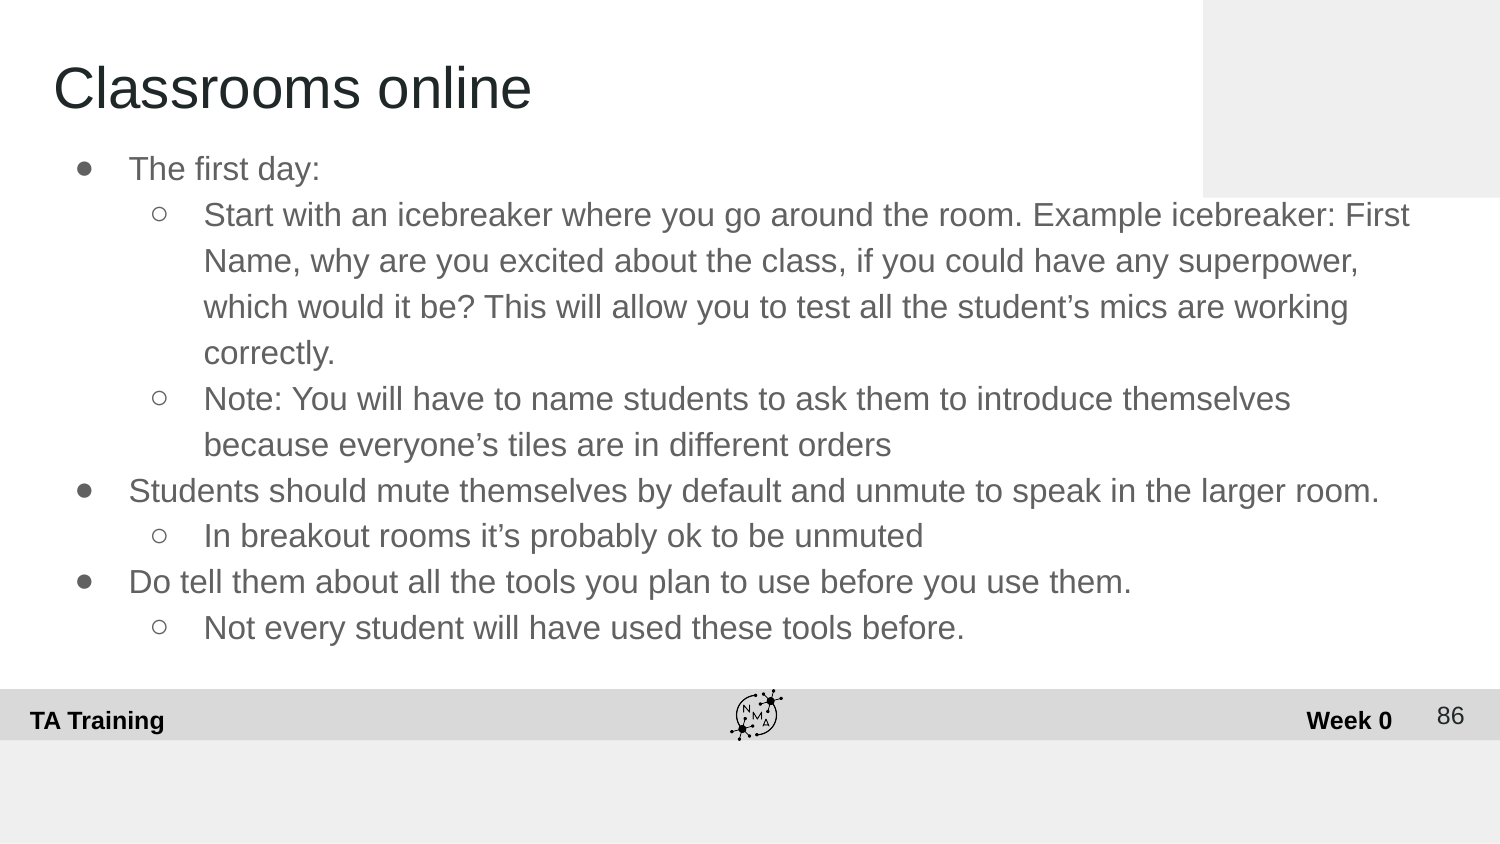

# Classrooms online
The first day:
Start with an icebreaker where you go around the room. Example icebreaker: First Name, why are you excited about the class, if you could have any superpower, which would it be? This will allow you to test all the student’s mics are working correctly.
Note: You will have to name students to ask them to introduce themselves because everyone’s tiles are in different orders
Students should mute themselves by default and unmute to speak in the larger room.
In breakout rooms it’s probably ok to be unmuted
Do tell them about all the tools you plan to use before you use them.
Not every student will have used these tools before.
86